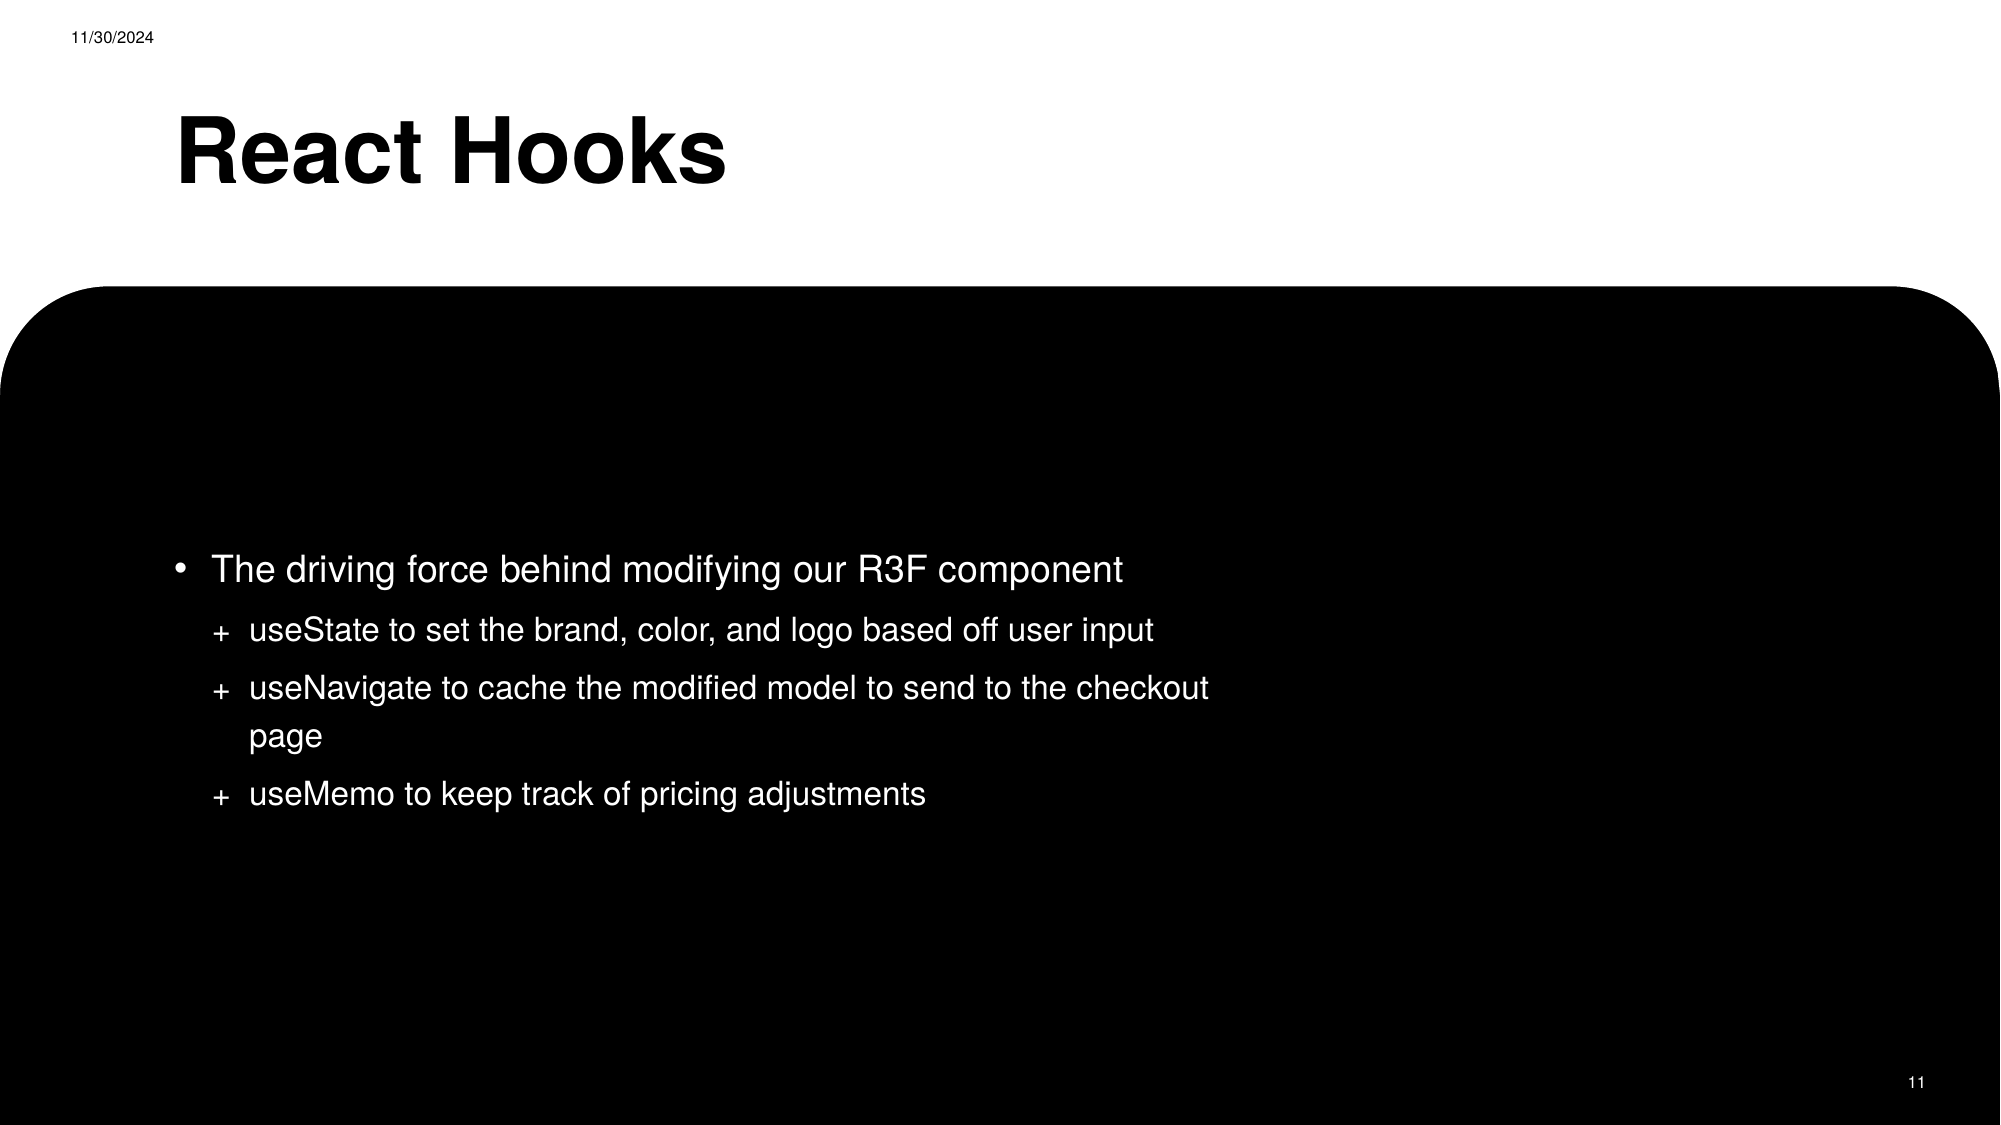

11/30/2024
# React Hooks
The driving force behind modifying our R3F component
useState to set the brand, color, and logo based off user input
useNavigate to cache the modified model to send to the checkout page
useMemo to keep track of pricing adjustments

11